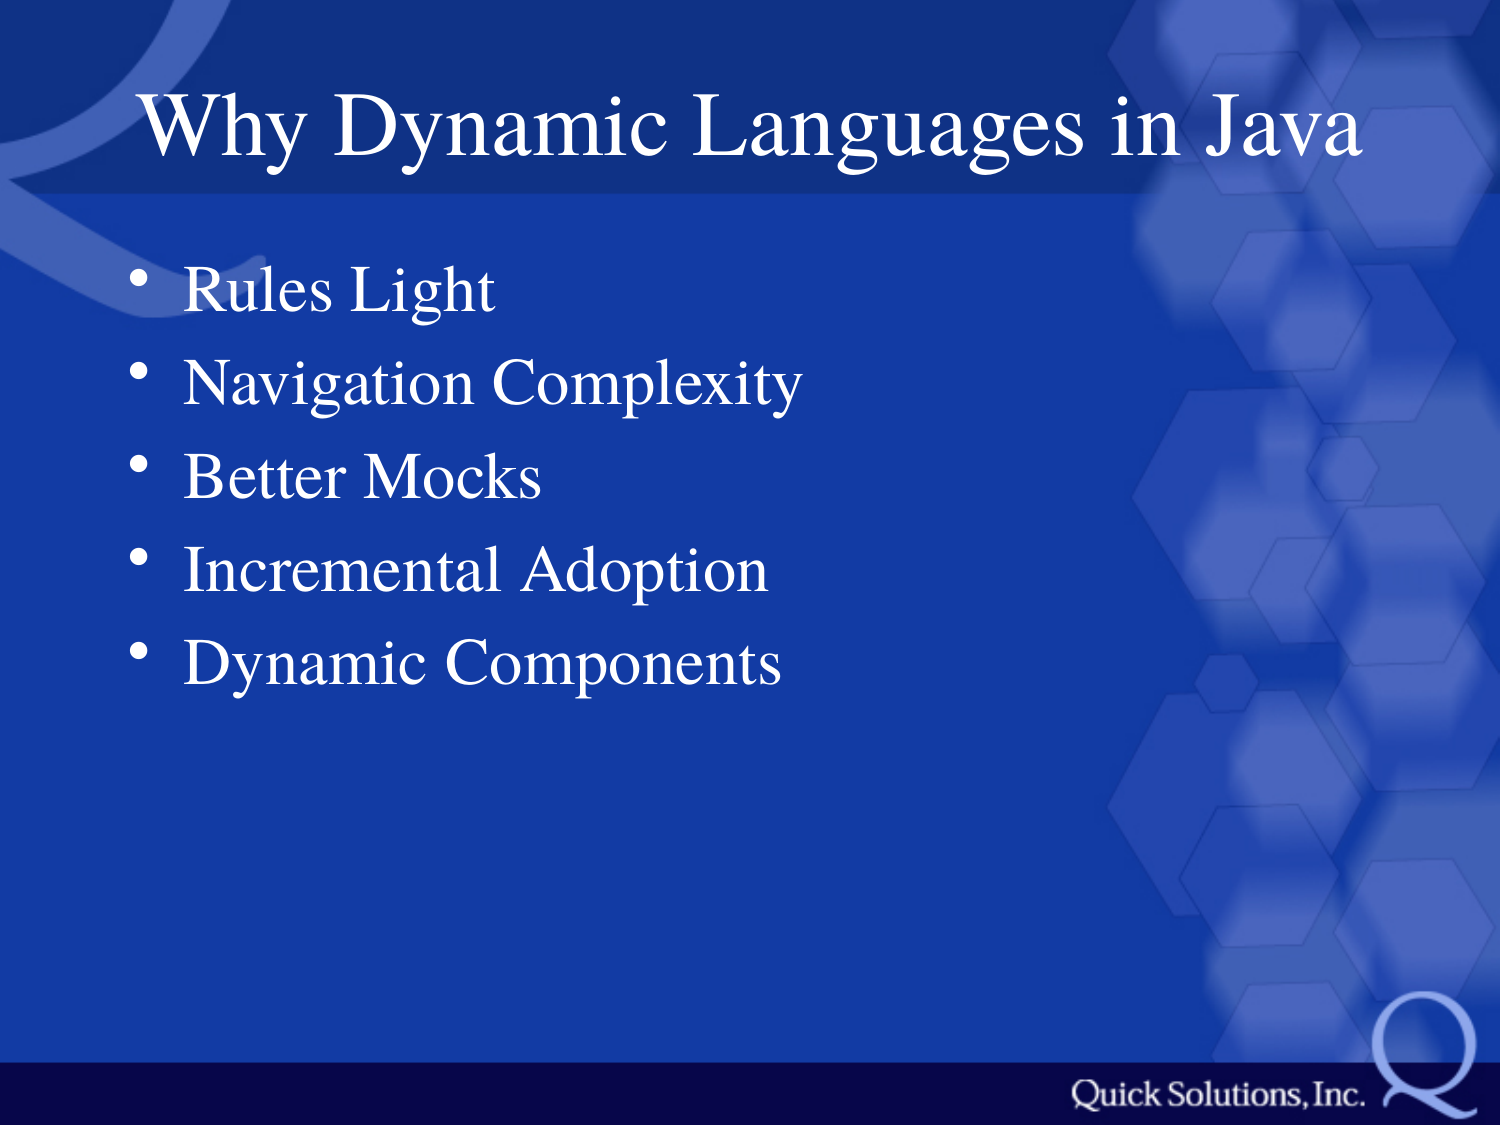

# Why Dynamic Languages in Java
Rules Light
Navigation Complexity
Better Mocks
Incremental Adoption
Dynamic Components